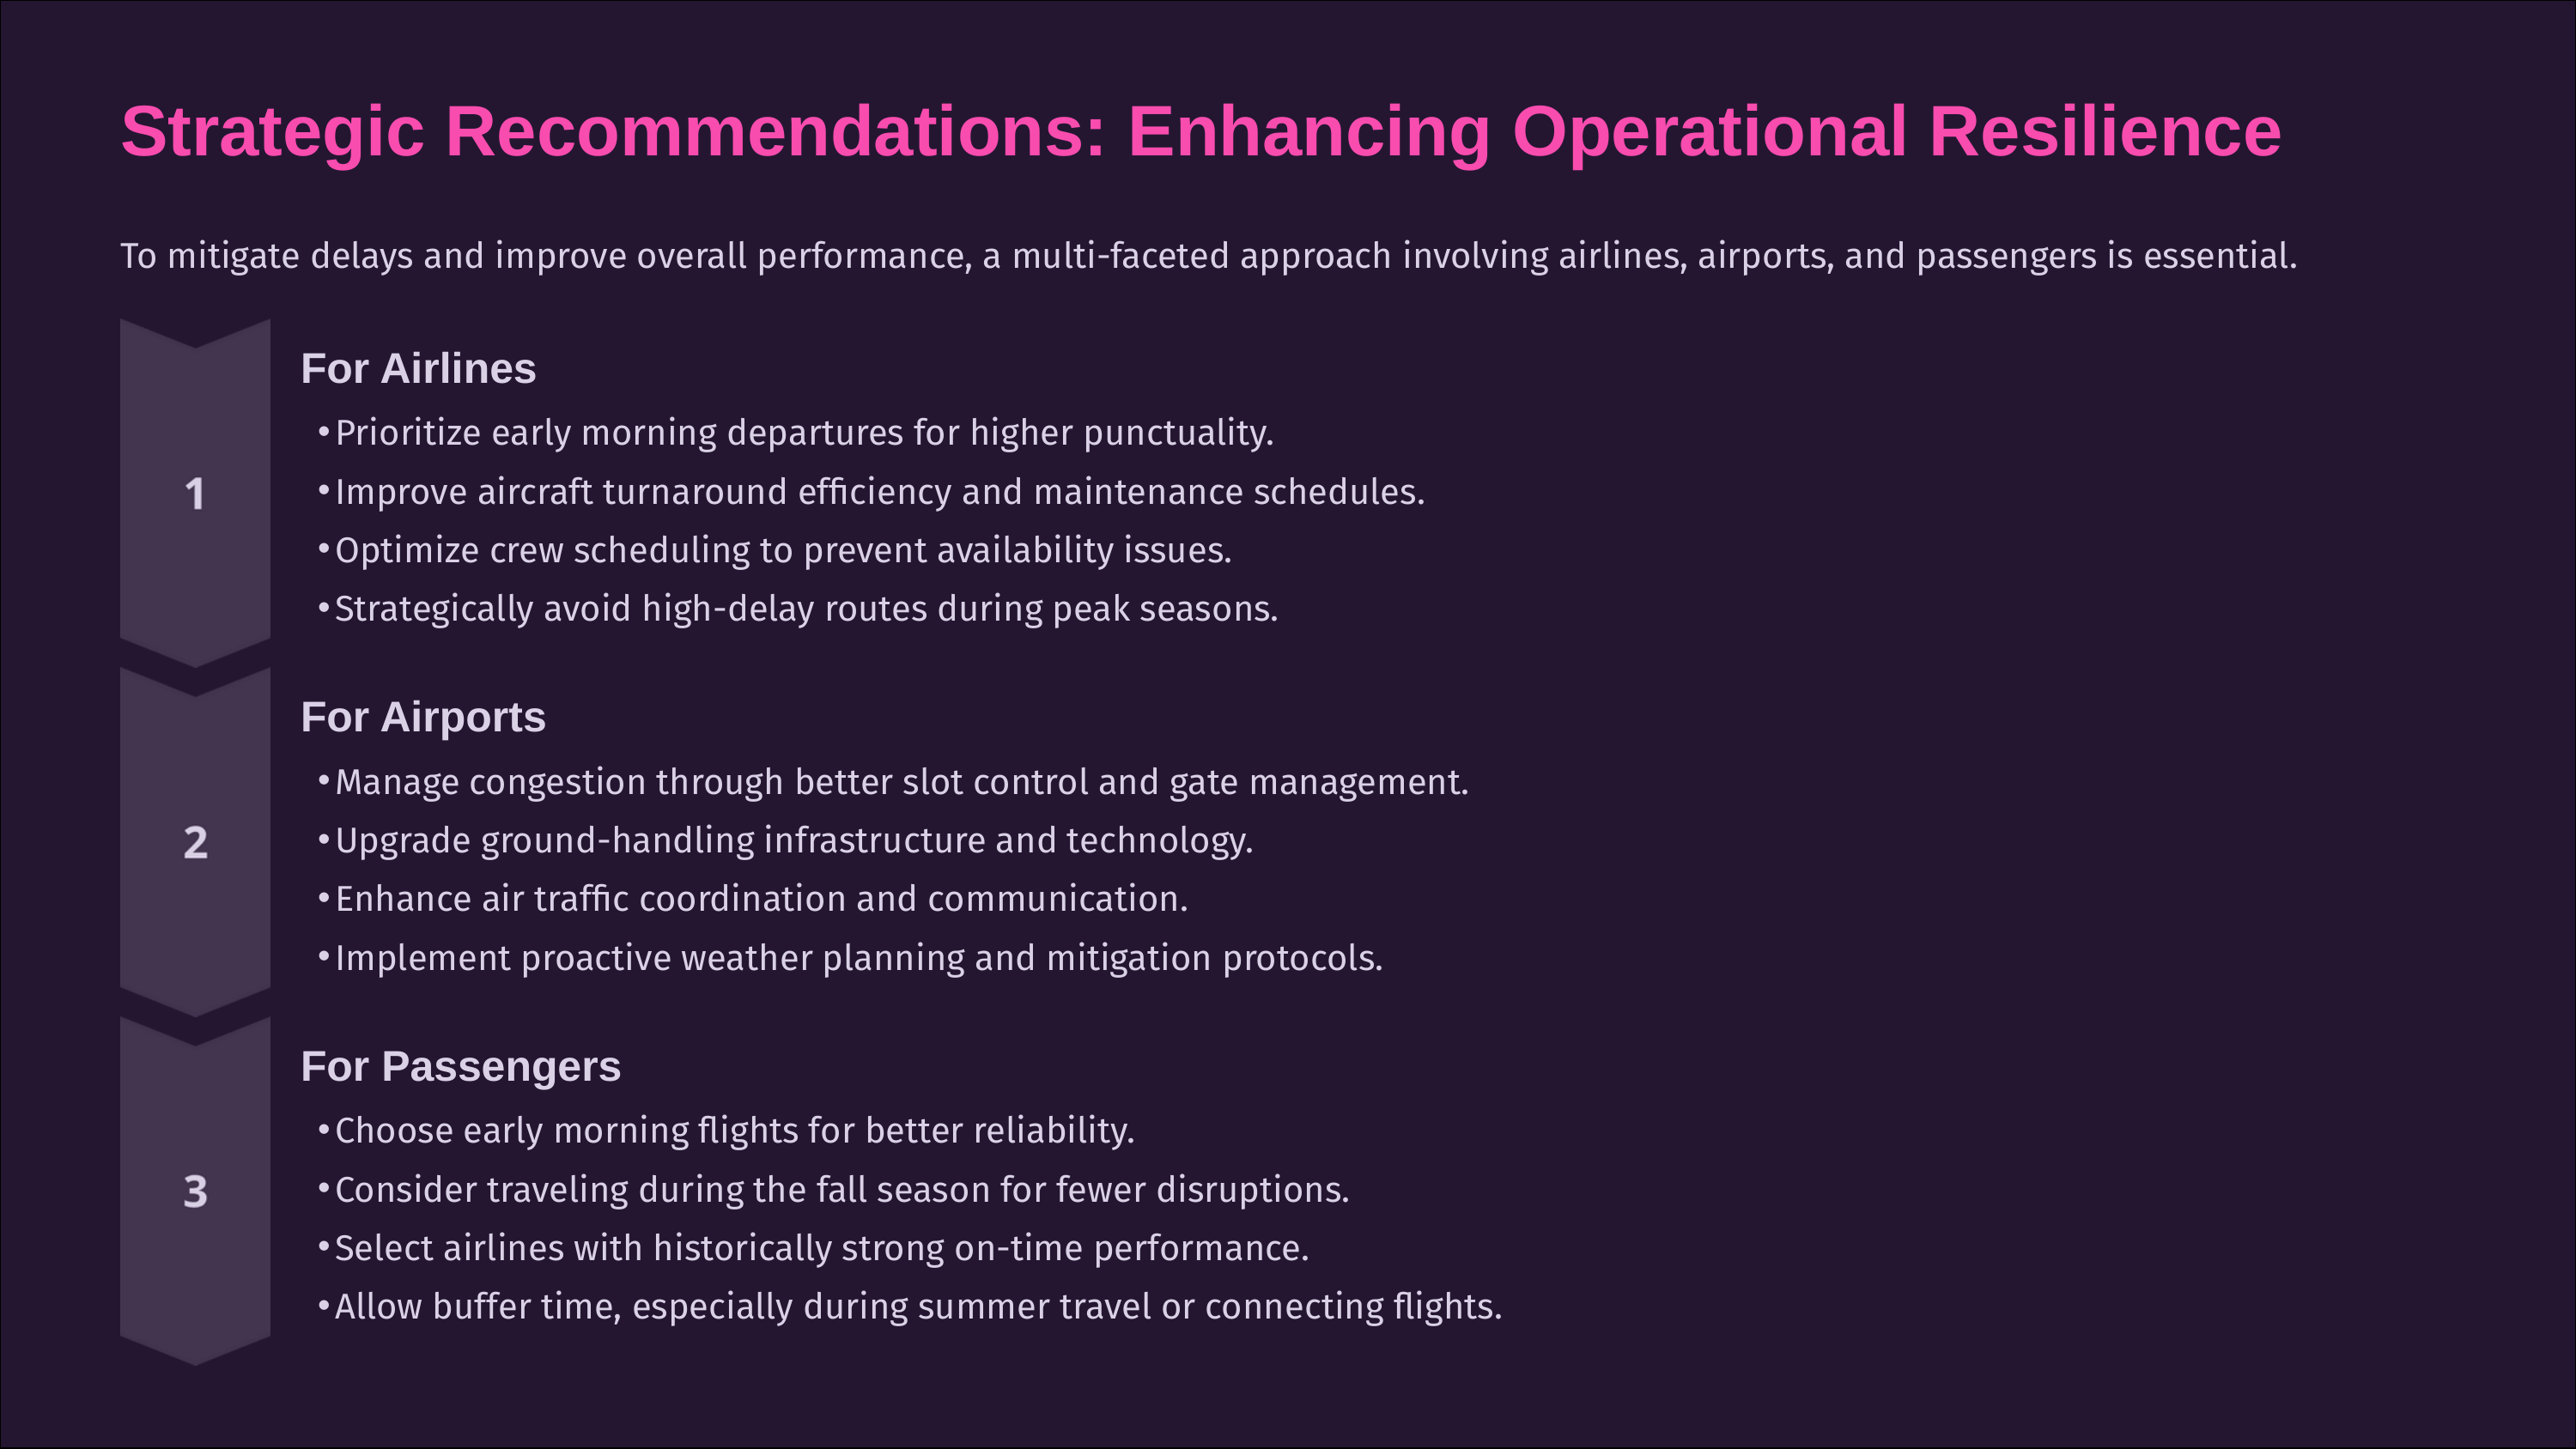

Strategic Recommendations: Enhancing Operational Resilience
To mitigate delays and improve overall performance, a multi-faceted approach involving airlines, airports, and passengers is essential.

For Airlines
Prioritize early morning departures for higher punctuality.
Improve aircraft turnaround efficiency and maintenance schedules.
Optimize crew scheduling to prevent availability issues.
Strategically avoid high-delay routes during peak seasons.

For Airports
Manage congestion through better slot control and gate management.
Upgrade ground-handling infrastructure and technology.
Enhance air traffic coordination and communication.
Implement proactive weather planning and mitigation protocols.

For Passengers
Choose early morning flights for better reliability.
Consider traveling during the fall season for fewer disruptions.
Select airlines with historically strong on-time performance.
Allow buffer time, especially during summer travel or connecting flights.